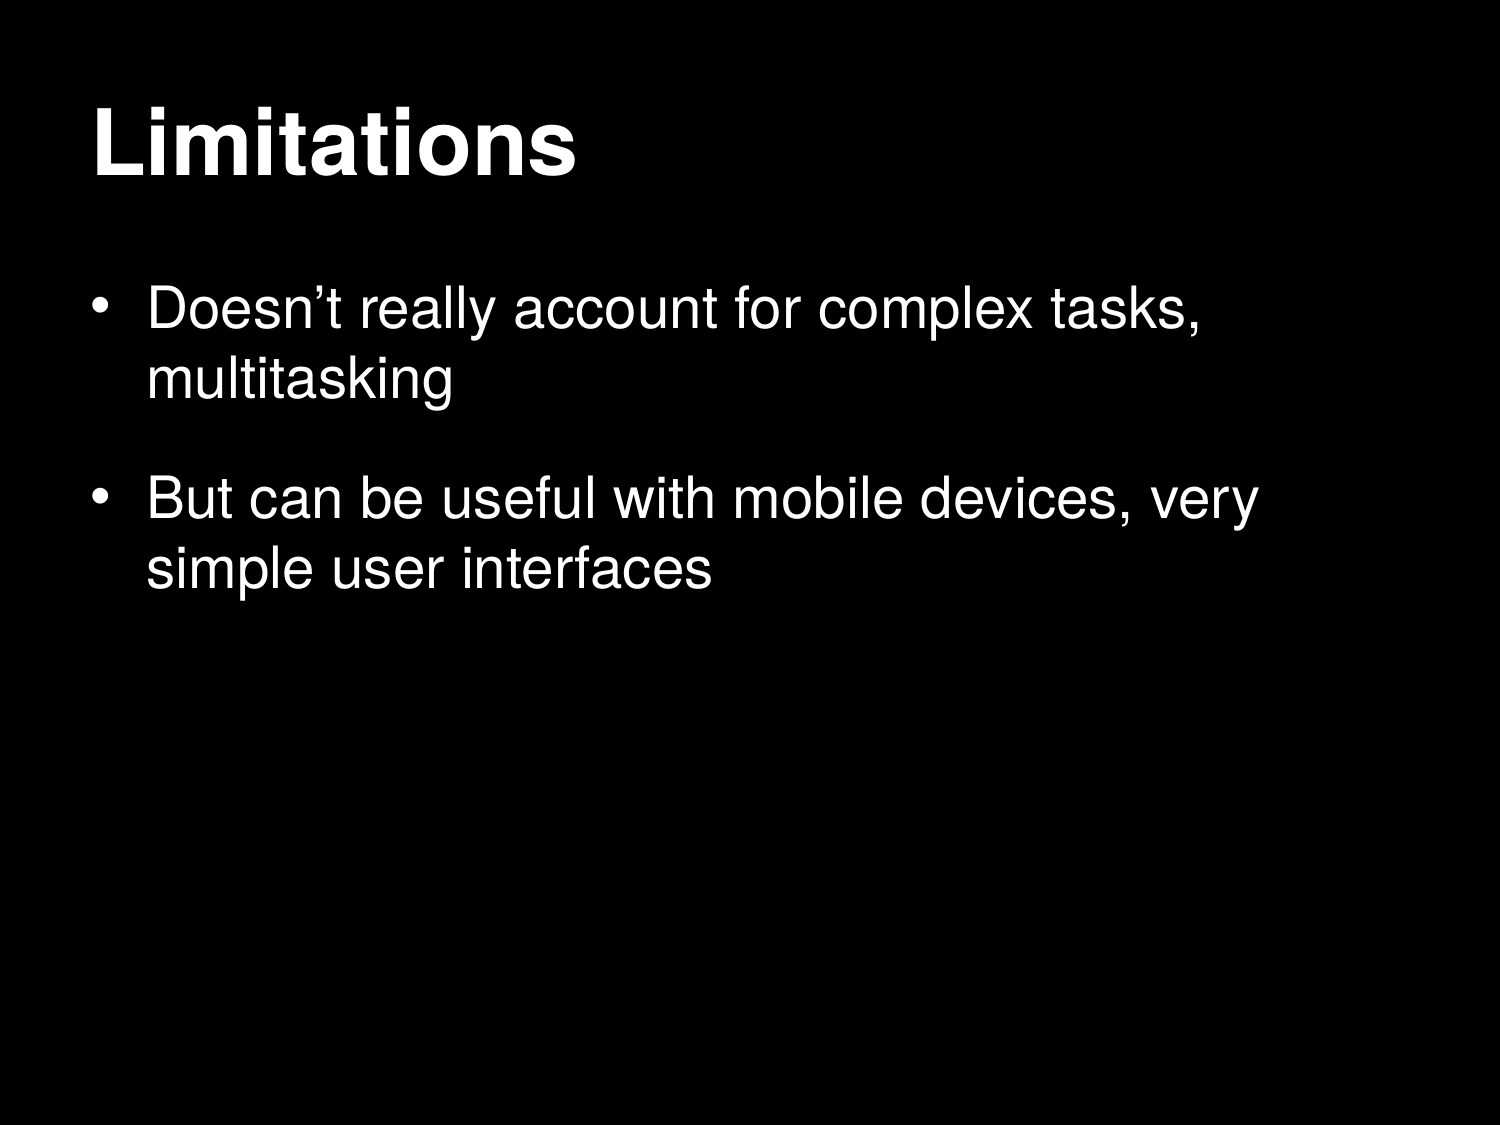

# Limitations
Doesn’t really account for complex tasks, multitasking
But can be useful with mobile devices, very simple user interfaces